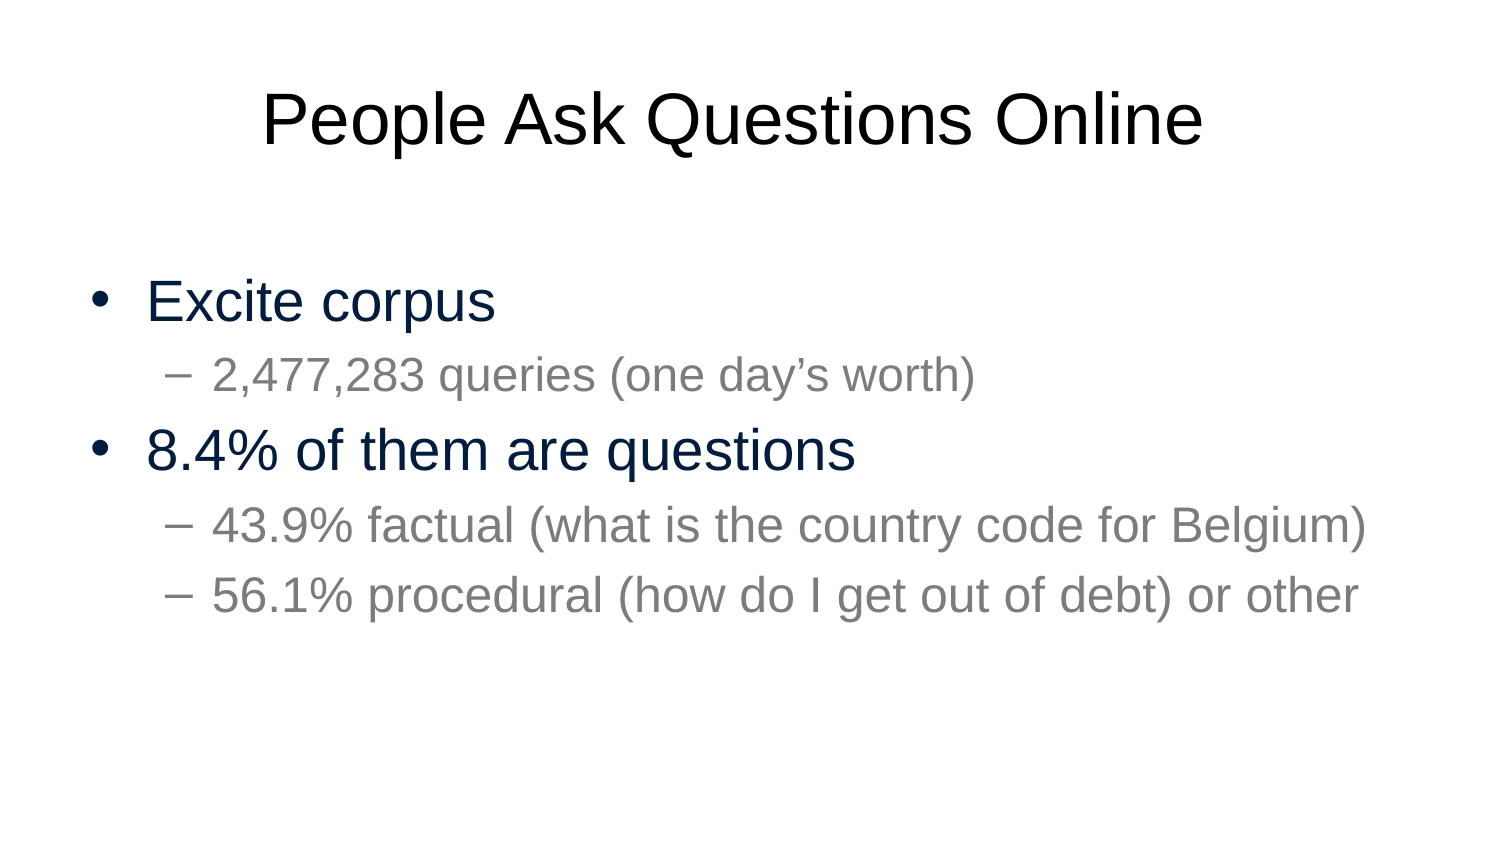

# People Ask Questions Online
Excite corpus
2,477,283 queries (one day’s worth)
8.4% of them are questions
43.9% factual (what is the country code for Belgium)
56.1% procedural (how do I get out of debt) or other